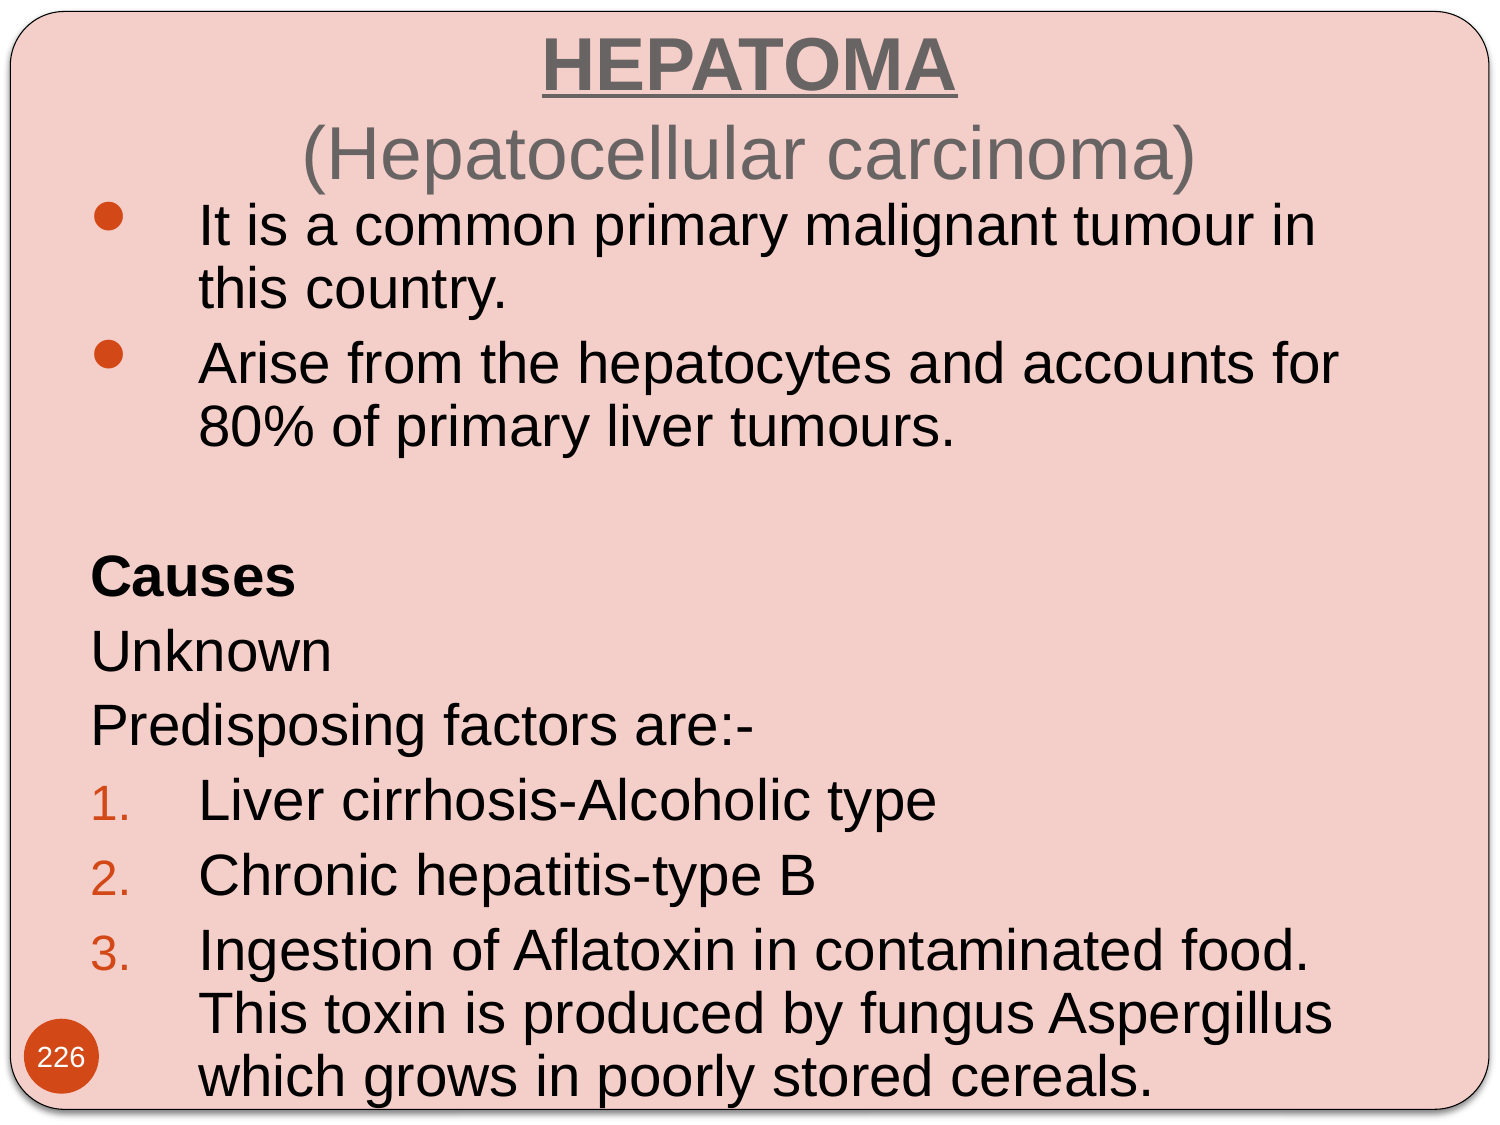

# HEPATOMA (Hepatocellular carcinoma)
It is a common primary malignant tumour in this country.
Arise from the hepatocytes and accounts for 80% of primary liver tumours.

Causes
Unknown
Predisposing factors are:-
Liver cirrhosis-Alcoholic type
Chronic hepatitis-type B
Ingestion of Aflatoxin in contaminated food. This toxin is produced by fungus Aspergillus which grows in poorly stored cereals.
226